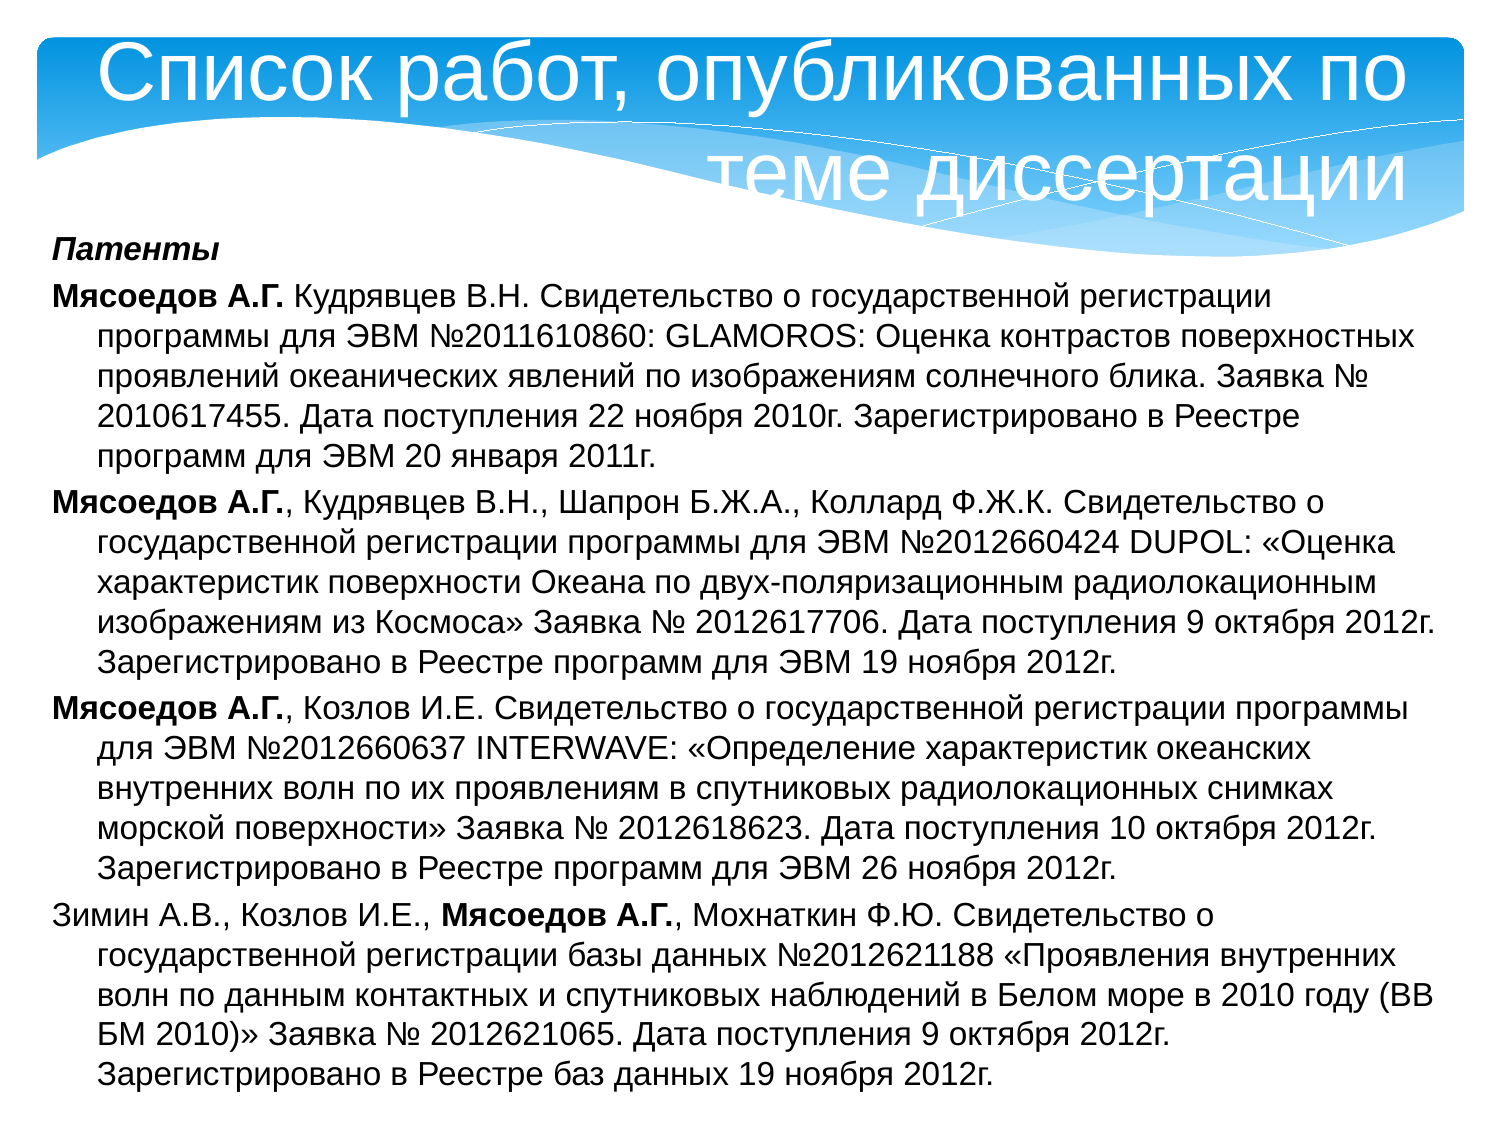

Список работ, опубликованных по теме диссертации
Патенты
Мясоедов А.Г. Кудрявцев В.Н. Свидетельство о государственной регистрации программы для ЭВМ №2011610860: GLAMOROS: Оценка контрастов поверхностных проявлений океанических явлений по изображениям солнечного блика. Заявка № 2010617455. Дата поступления 22 ноября 2010г. Зарегистрировано в Реестре программ для ЭВМ 20 января 2011г.
Мясоедов А.Г., Кудрявцев В.Н., Шапрон Б.Ж.А., Коллард Ф.Ж.К. Свидетельство о государственной регистрации программы для ЭВМ №2012660424 DUPOL: «Оценка характеристик поверхности Океана по двух-поляризационным радиолокационным изображениям из Космоса» Заявка № 2012617706. Дата поступления 9 октября 2012г. Зарегистрировано в Реестре программ для ЭВМ 19 ноября 2012г.
Мясоедов А.Г., Козлов И.Е. Свидетельство о государственной регистрации программы для ЭВМ №2012660637 INTERWAVE: «Определение характеристик океанских внутренних волн по их проявлениям в спутниковых радиолокационных снимках морской поверхности» Заявка № 2012618623. Дата поступления 10 октября 2012г. Зарегистрировано в Реестре программ для ЭВМ 26 ноября 2012г.
Зимин А.В., Козлов И.Е., Мясоедов А.Г., Мохнаткин Ф.Ю. Свидетельство о государственной регистрации базы данных №2012621188 «Проявления внутренних волн по данным контактных и спутниковых наблюдений в Белом море в 2010 году (ВВ БМ 2010)» Заявка № 2012621065. Дата поступления 9 октября 2012г. Зарегистрировано в Реестре баз данных 19 ноября 2012г.